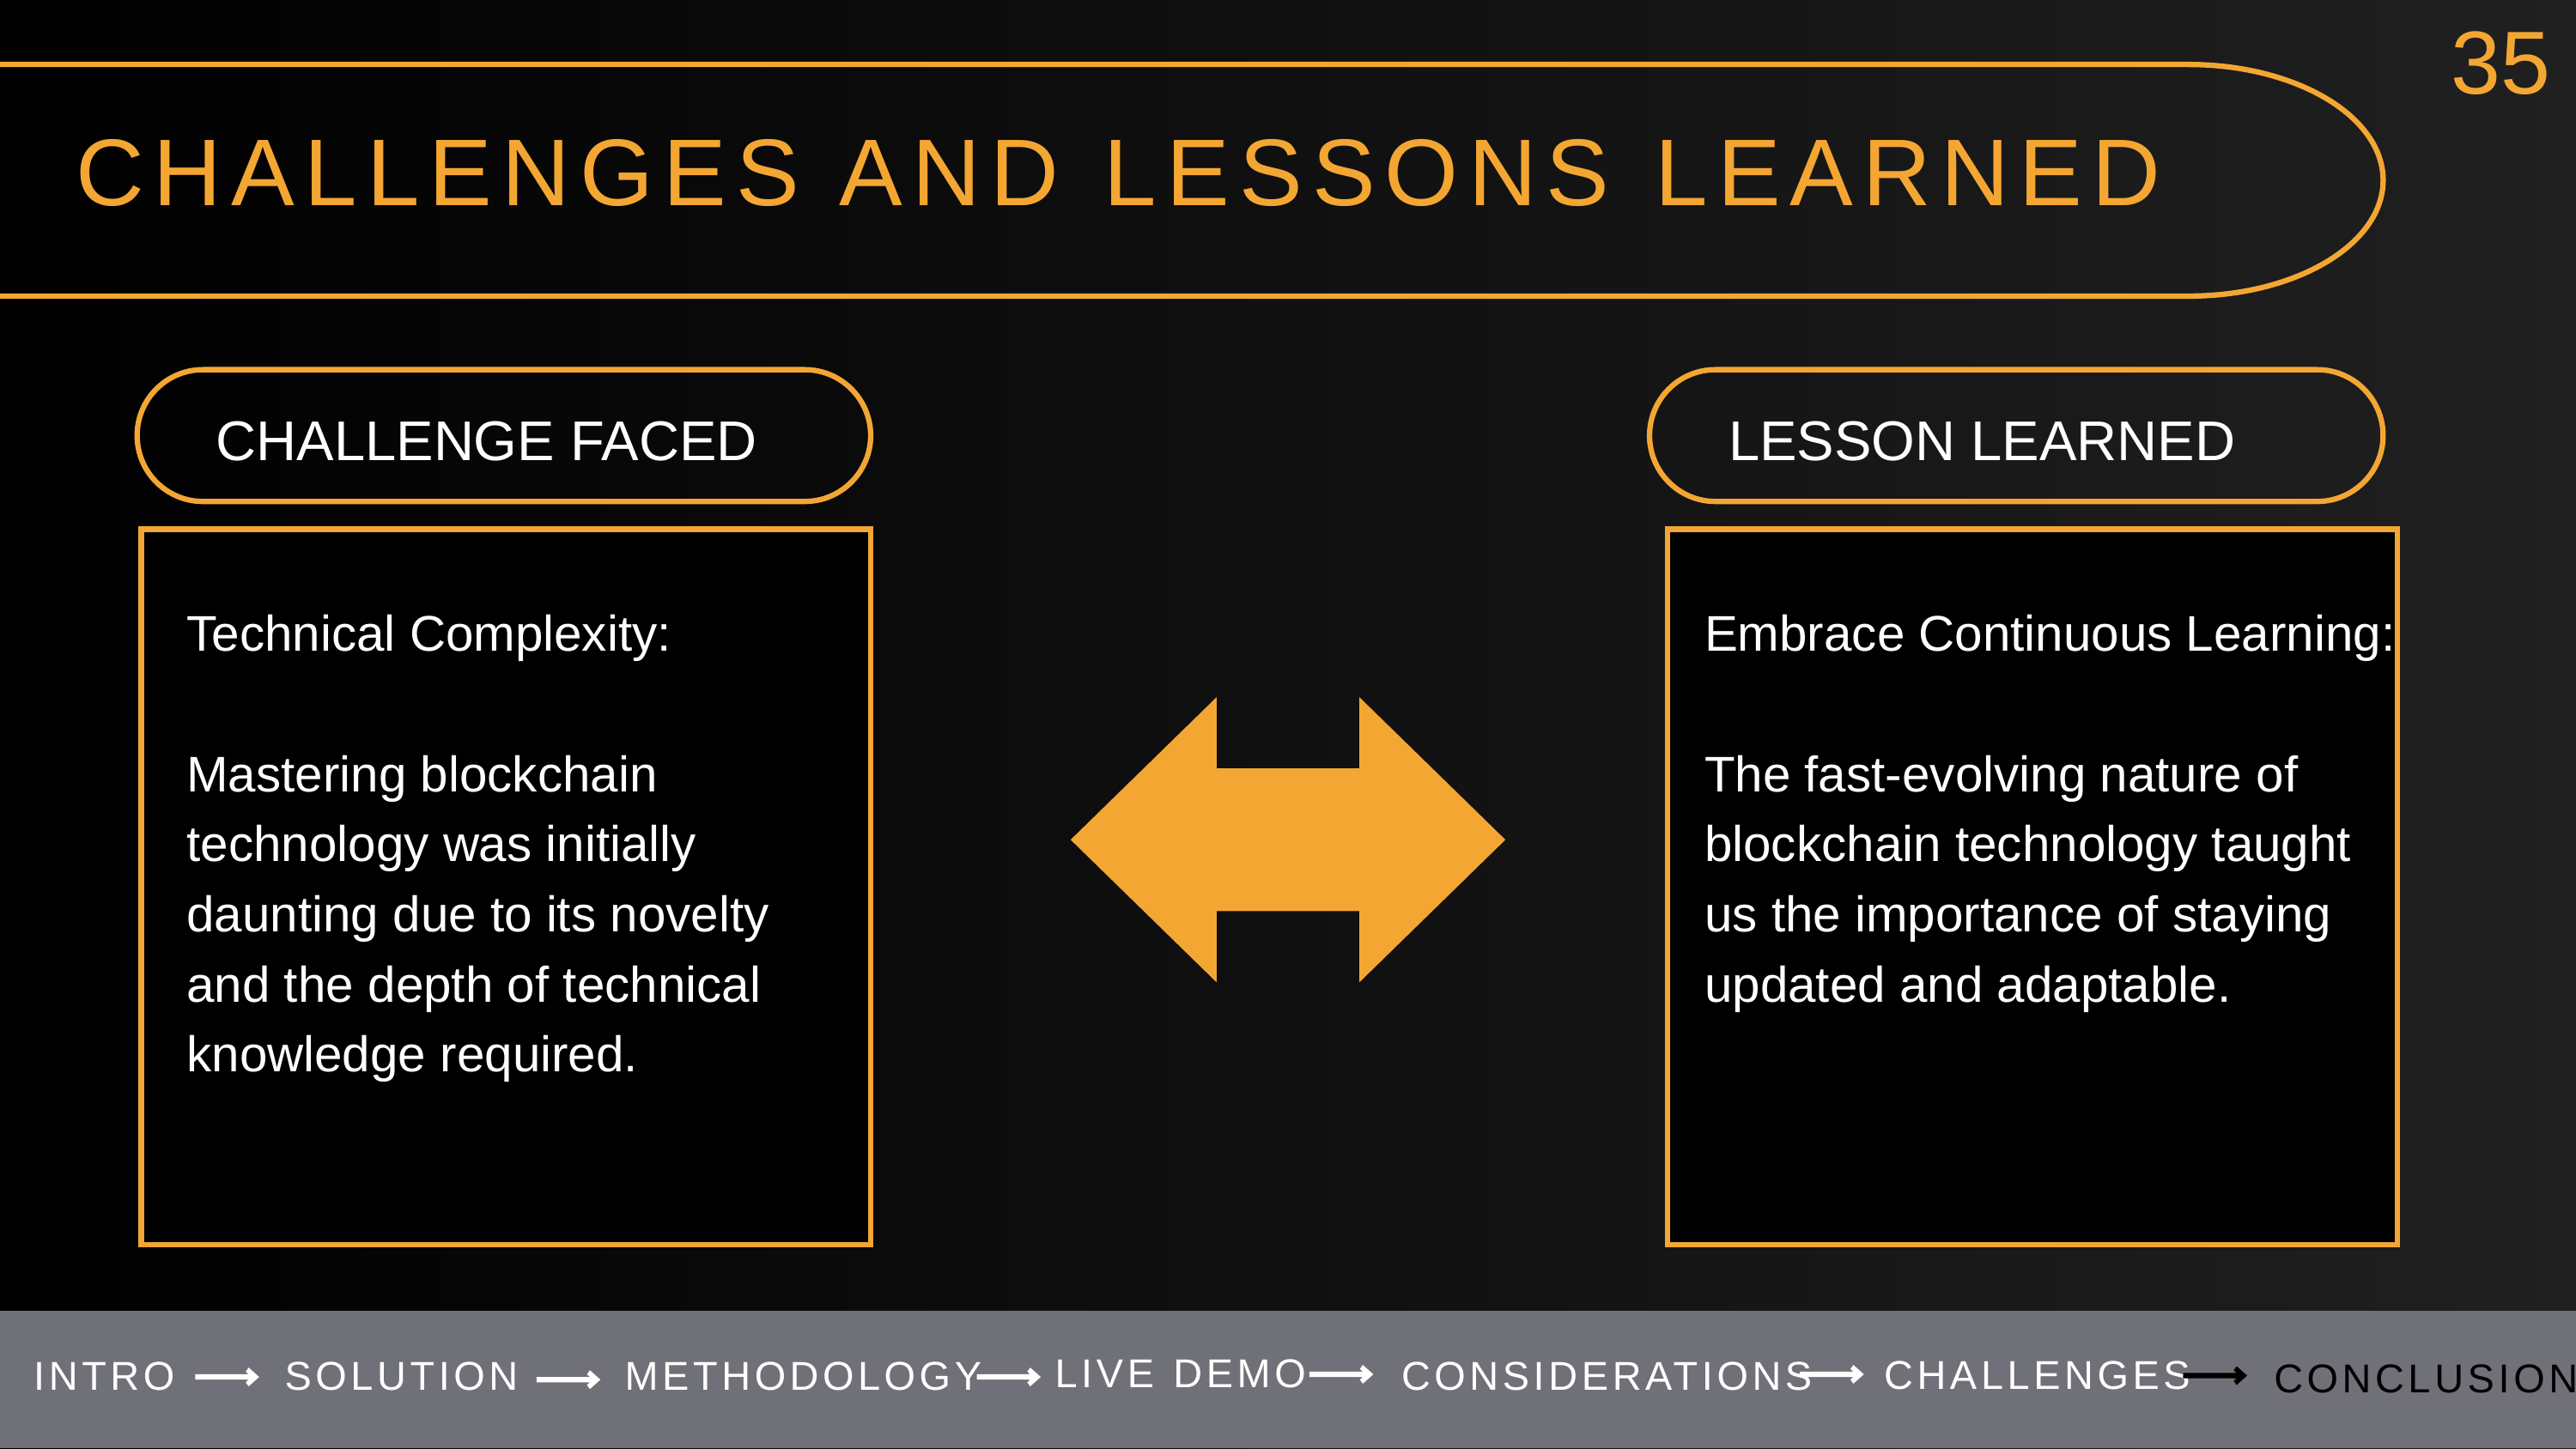

35

CHALLENGES AND LESSONS LEARNED

CHALLENGE FACED
LESSON LEARNED

Technical Complexity:

Mastering blockchain technology was initially daunting due to its novelty and the depth of technical knowledge required.

Embrace Continuous Learning:

The fast-evolving nature of blockchain technology taught  us the importance of staying updated and adaptable.

LIVE DEMO
CHALLENGES
INTRO
SOLUTION
METHODOLOGY
CONSIDERATIONS
CONCLUSION